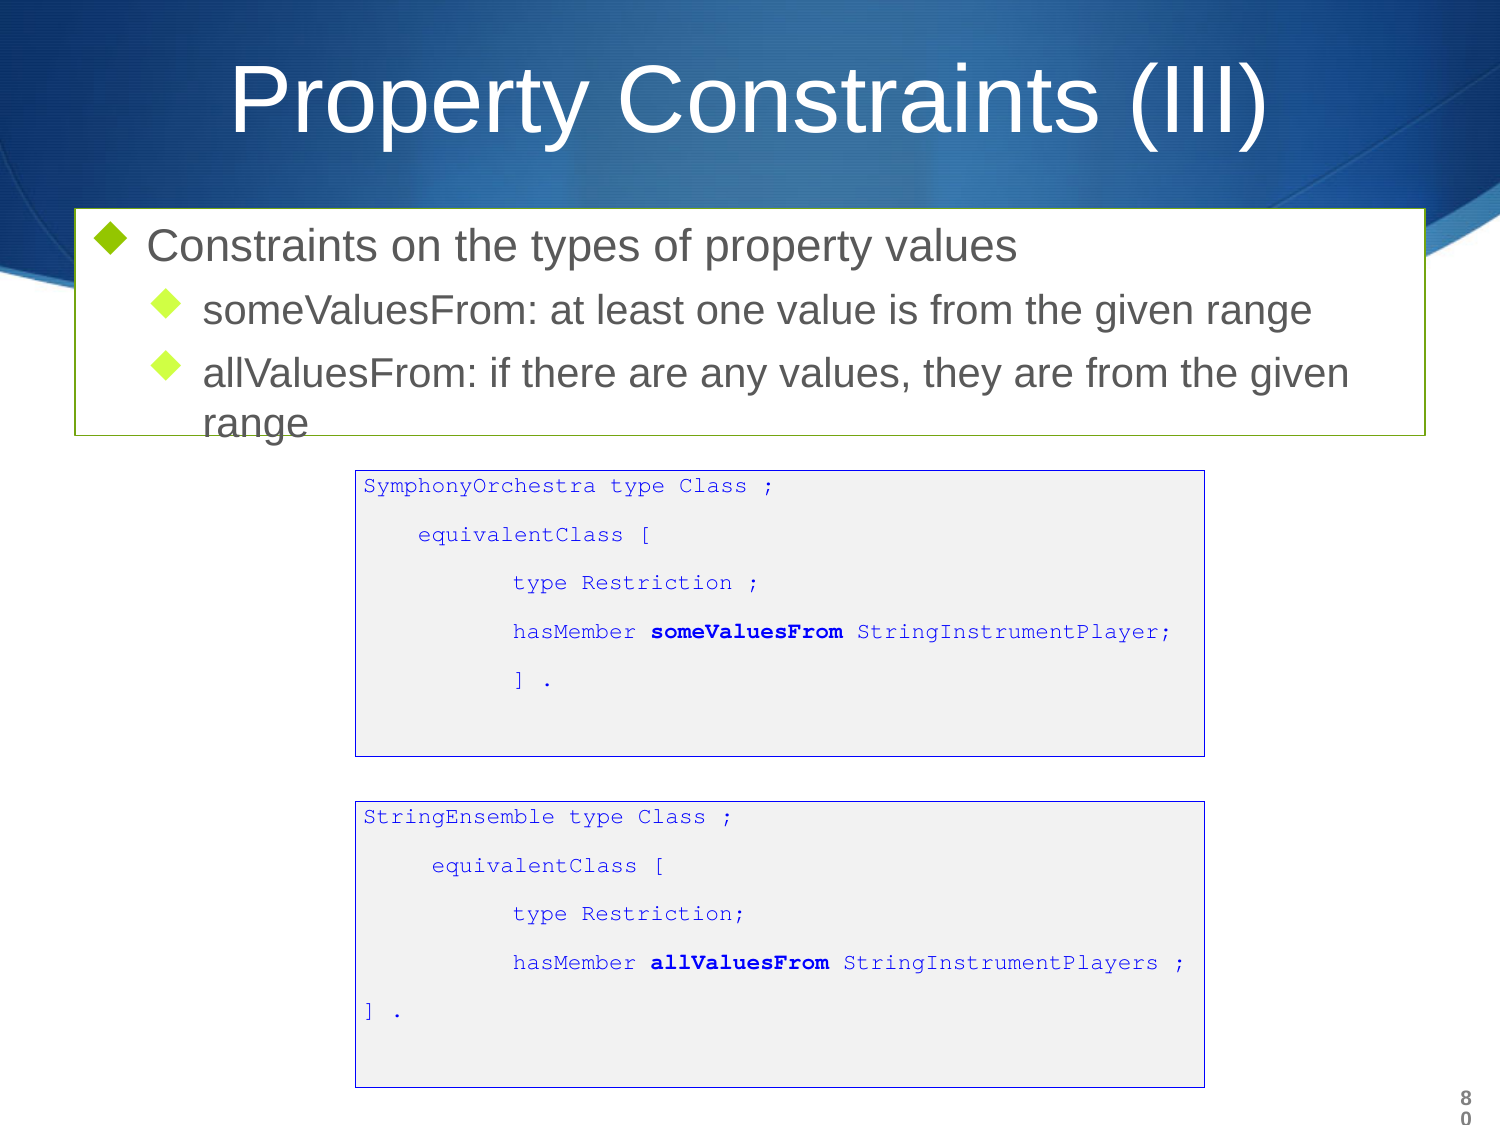

# Property Constraints (III)
Constraints on the types of property values
someValuesFrom: at least one value is from the given range
allValuesFrom: if there are any values, they are from the given range
SymphonyOrchestra type Class ;
    equivalentClass [
	type Restriction ;
	hasMember someValuesFrom StringInstrumentPlayer;
	] .
StringEnsemble type Class ;
     equivalentClass [
	type Restriction;
	hasMember allValuesFrom StringInstrumentPlayers ;
] .
80